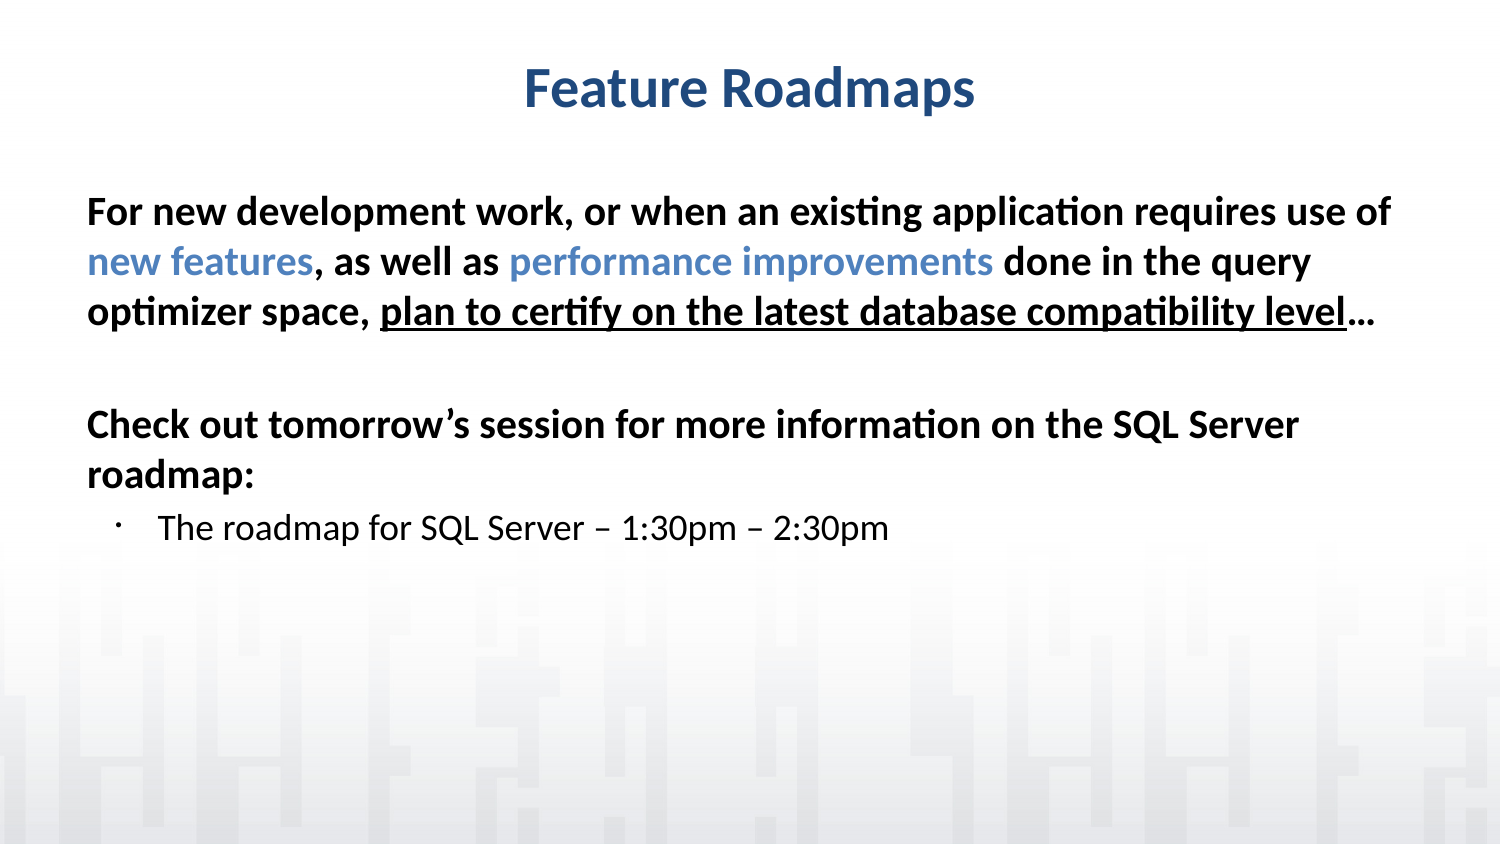

# Feature Roadmaps
For new development work, or when an existing application requires use of new features, as well as performance improvements done in the query optimizer space, plan to certify on the latest database compatibility level…

Check out tomorrow’s session for more information on the SQL Server roadmap:
The roadmap for SQL Server – 1:30pm – 2:30pm